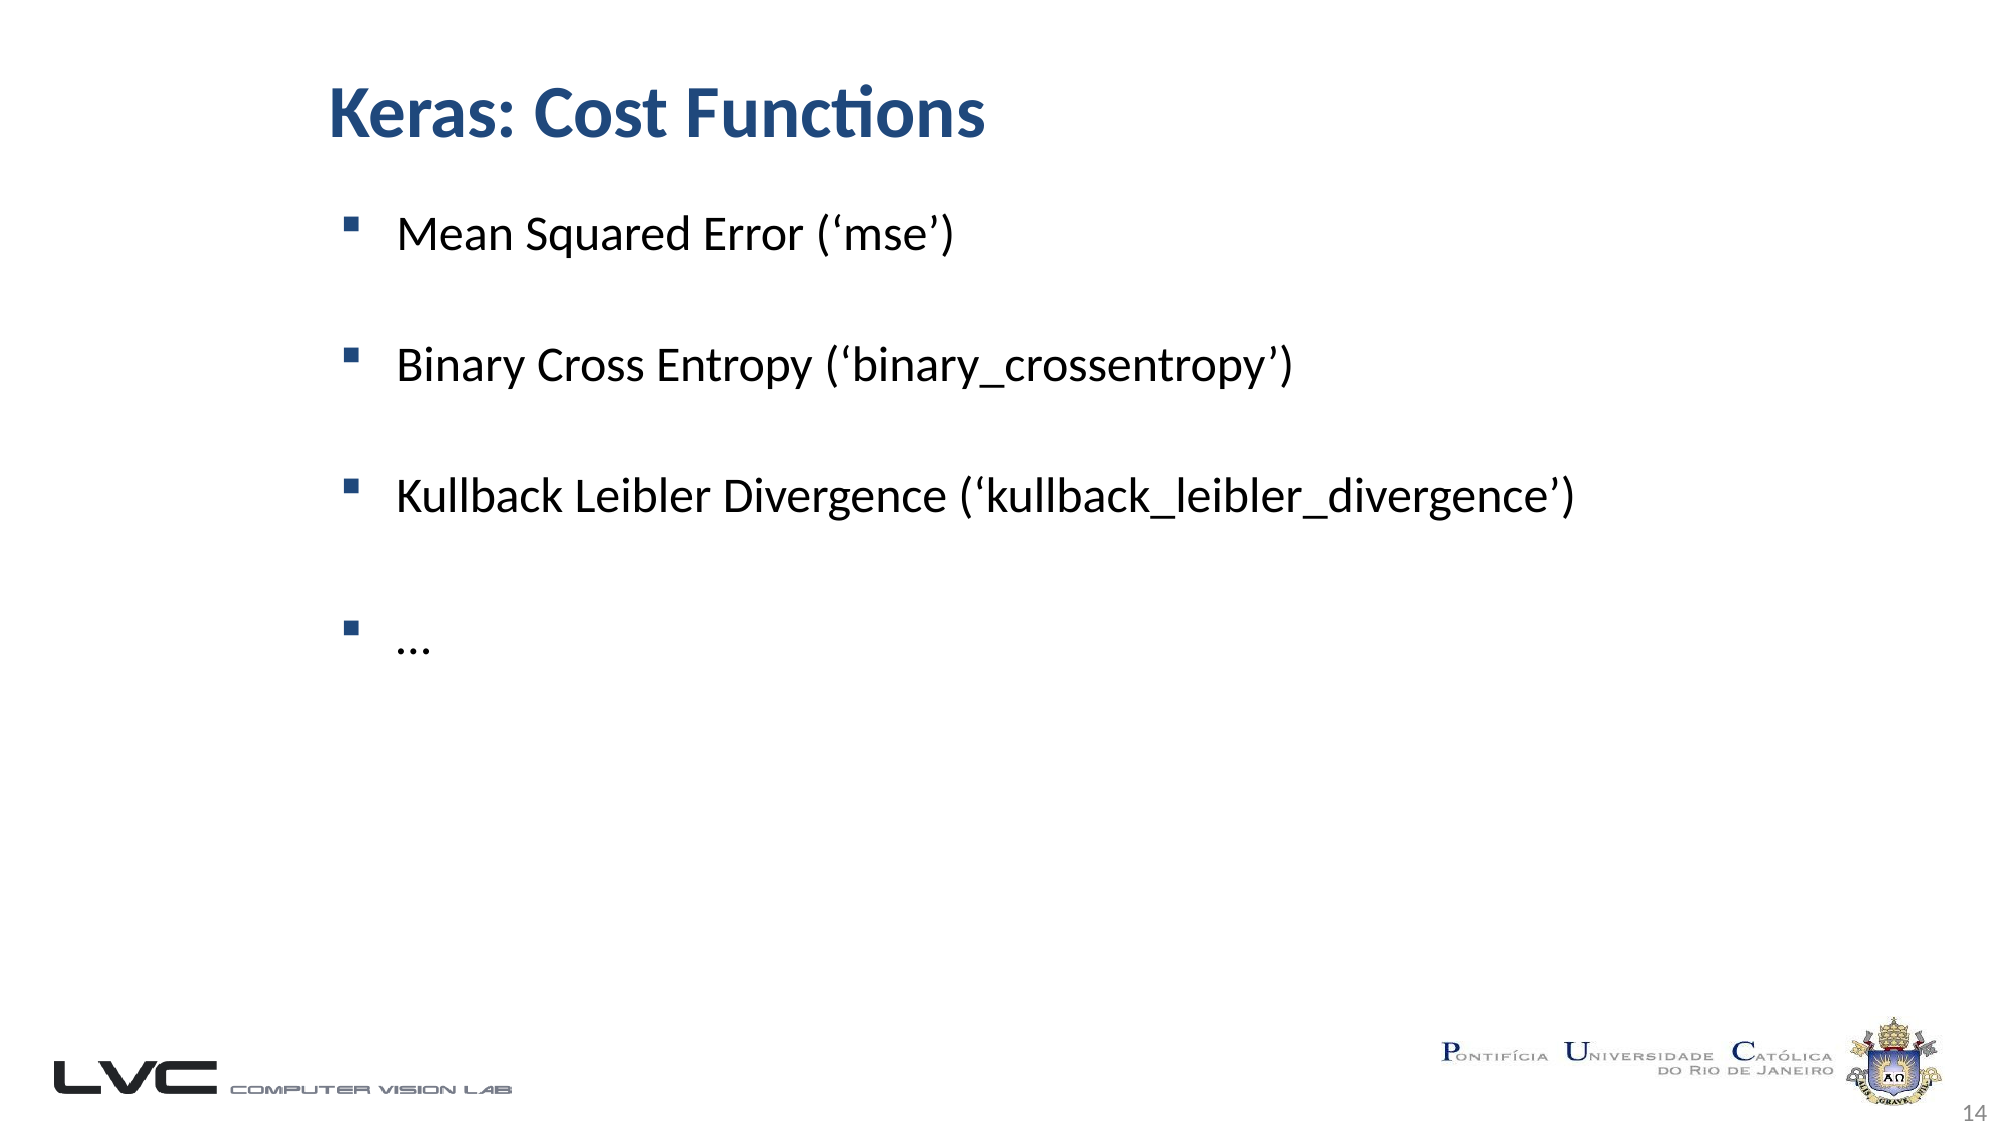

# Keras: Cost Functions
Mean Squared Error (‘mse’)

Binary Cross Entropy (‘binary_crossentropy’)

Kullback Leibler Divergence (‘kullback_leibler_divergence’)

…
14